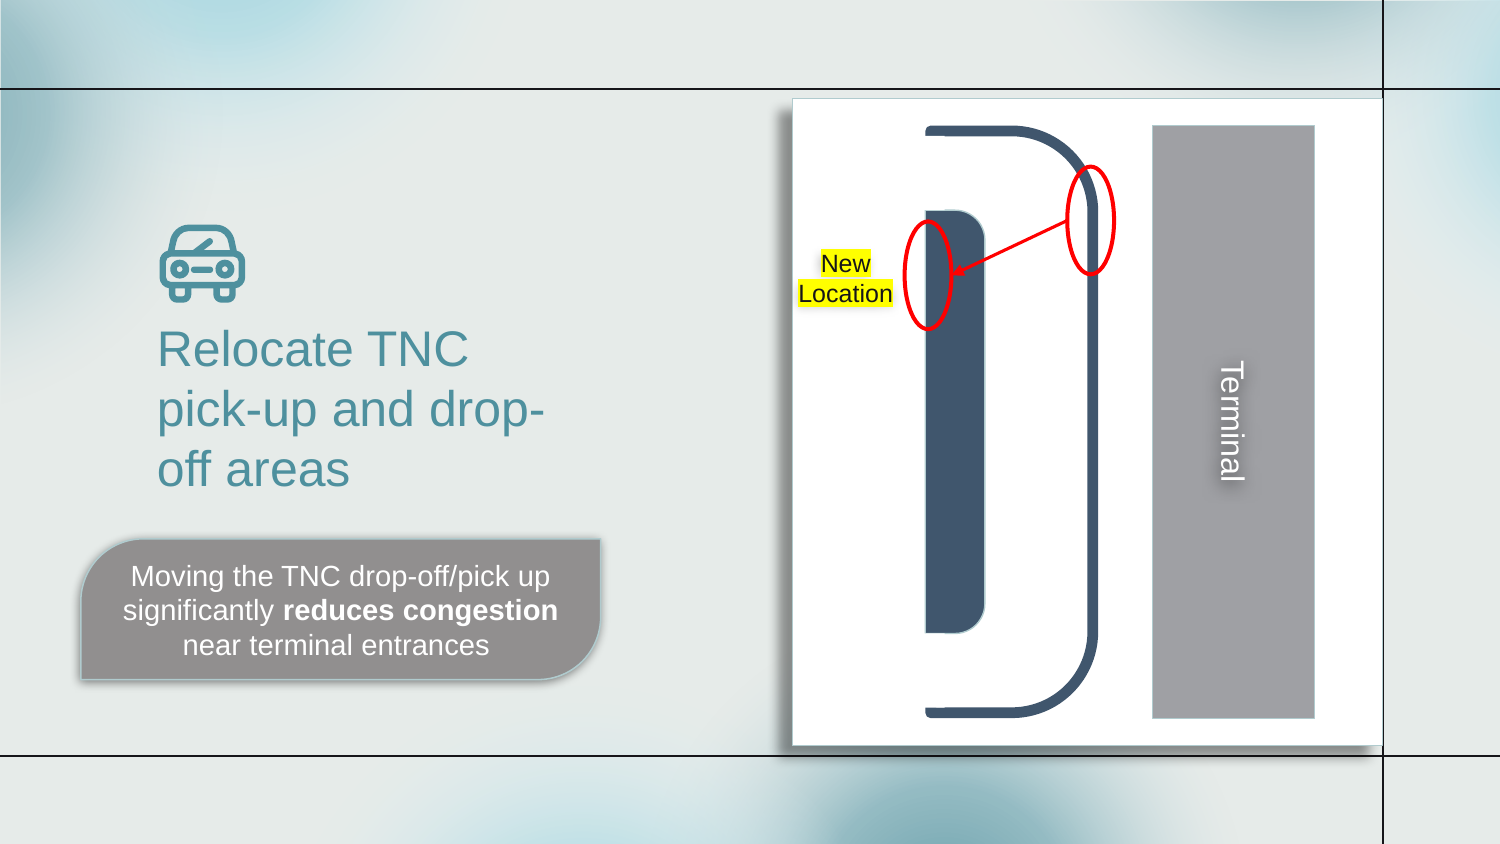

New
Location
Relocate TNC pick-up and drop-off areas

Terminal

Moving the TNC drop-off/pick up significantly reduces congestion
near terminal entrances